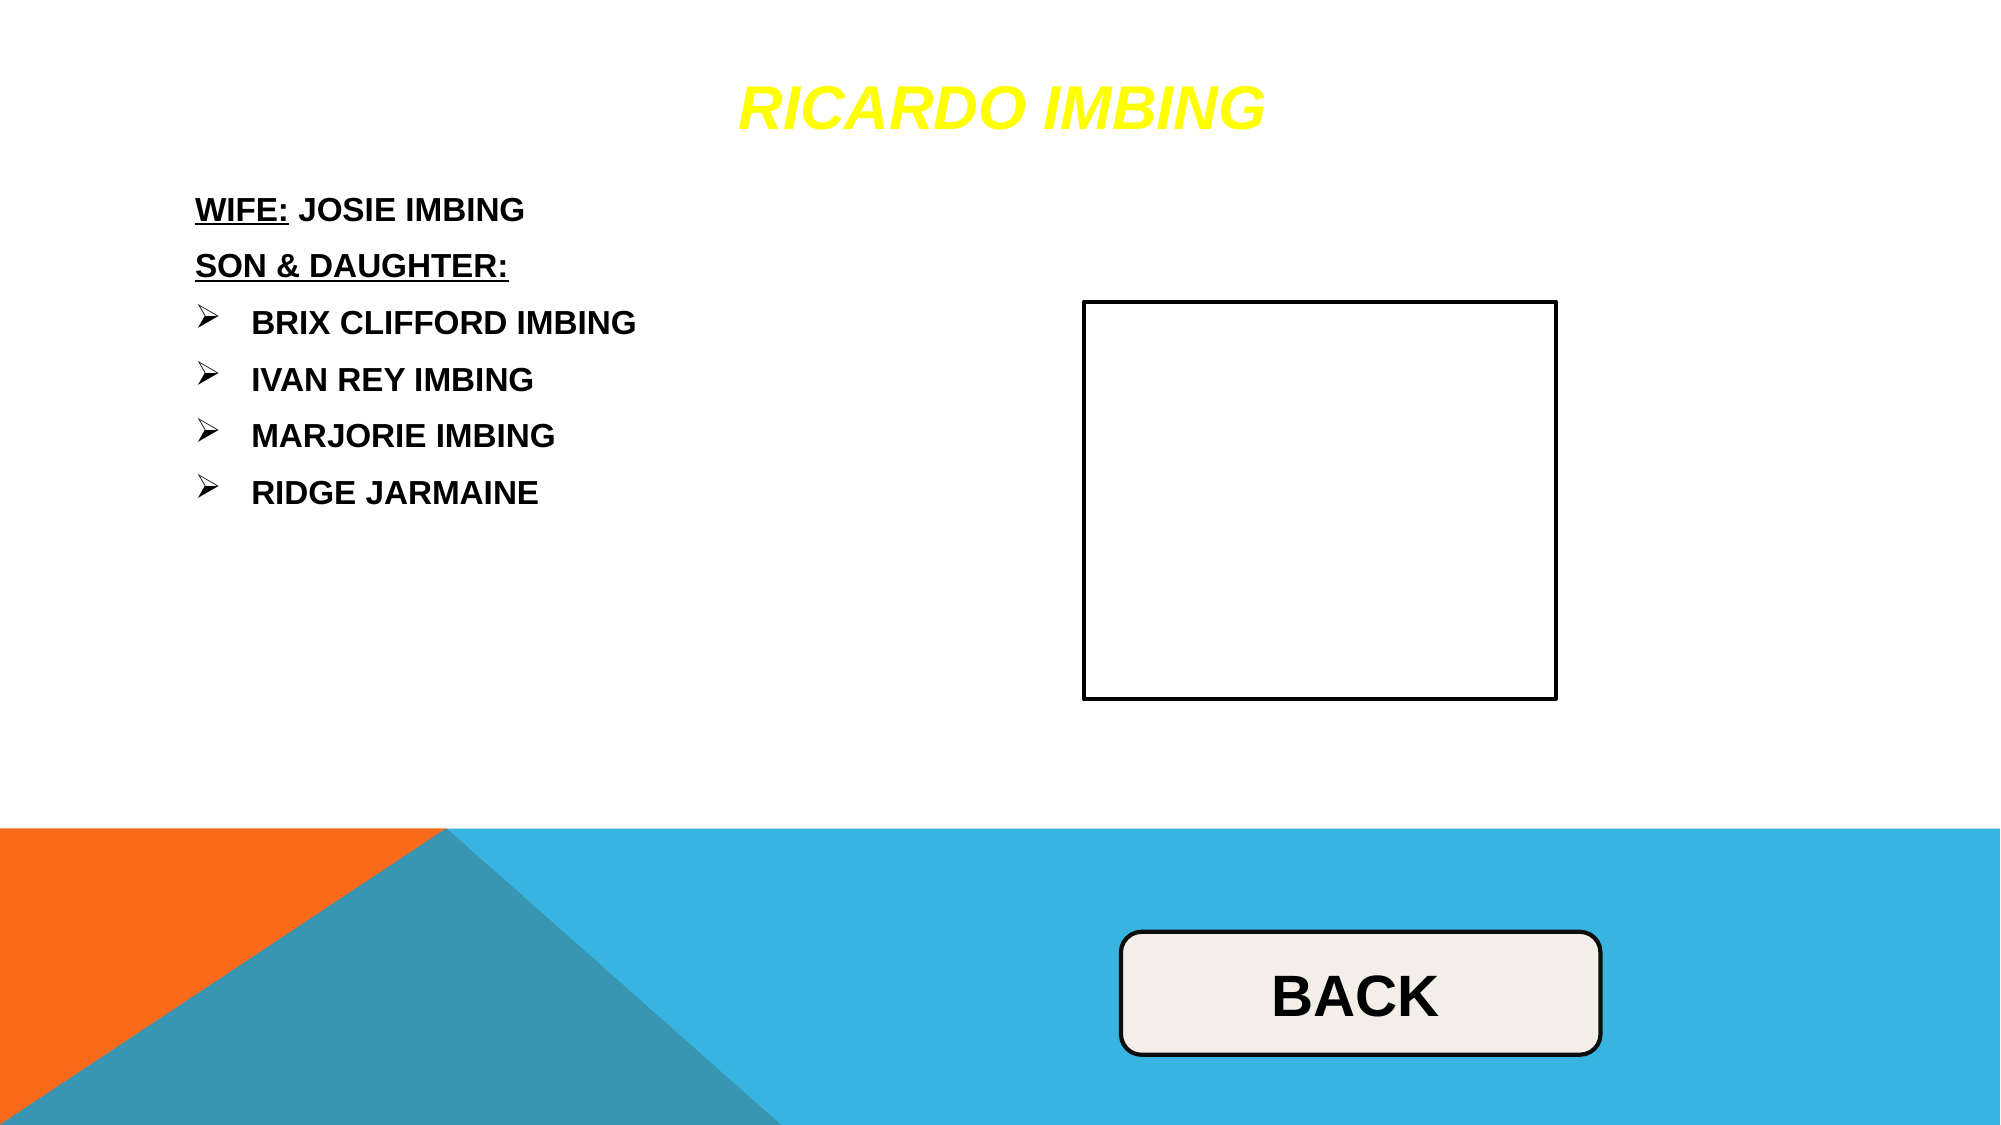

# RICARDO IMBING
WIFE: JOSIE IMBING
SON & DAUGHTER:
BRIX CLIFFORD IMBING
IVAN REY IMBING
MARJORIE IMBING
RIDGE JARMAINE

BACK